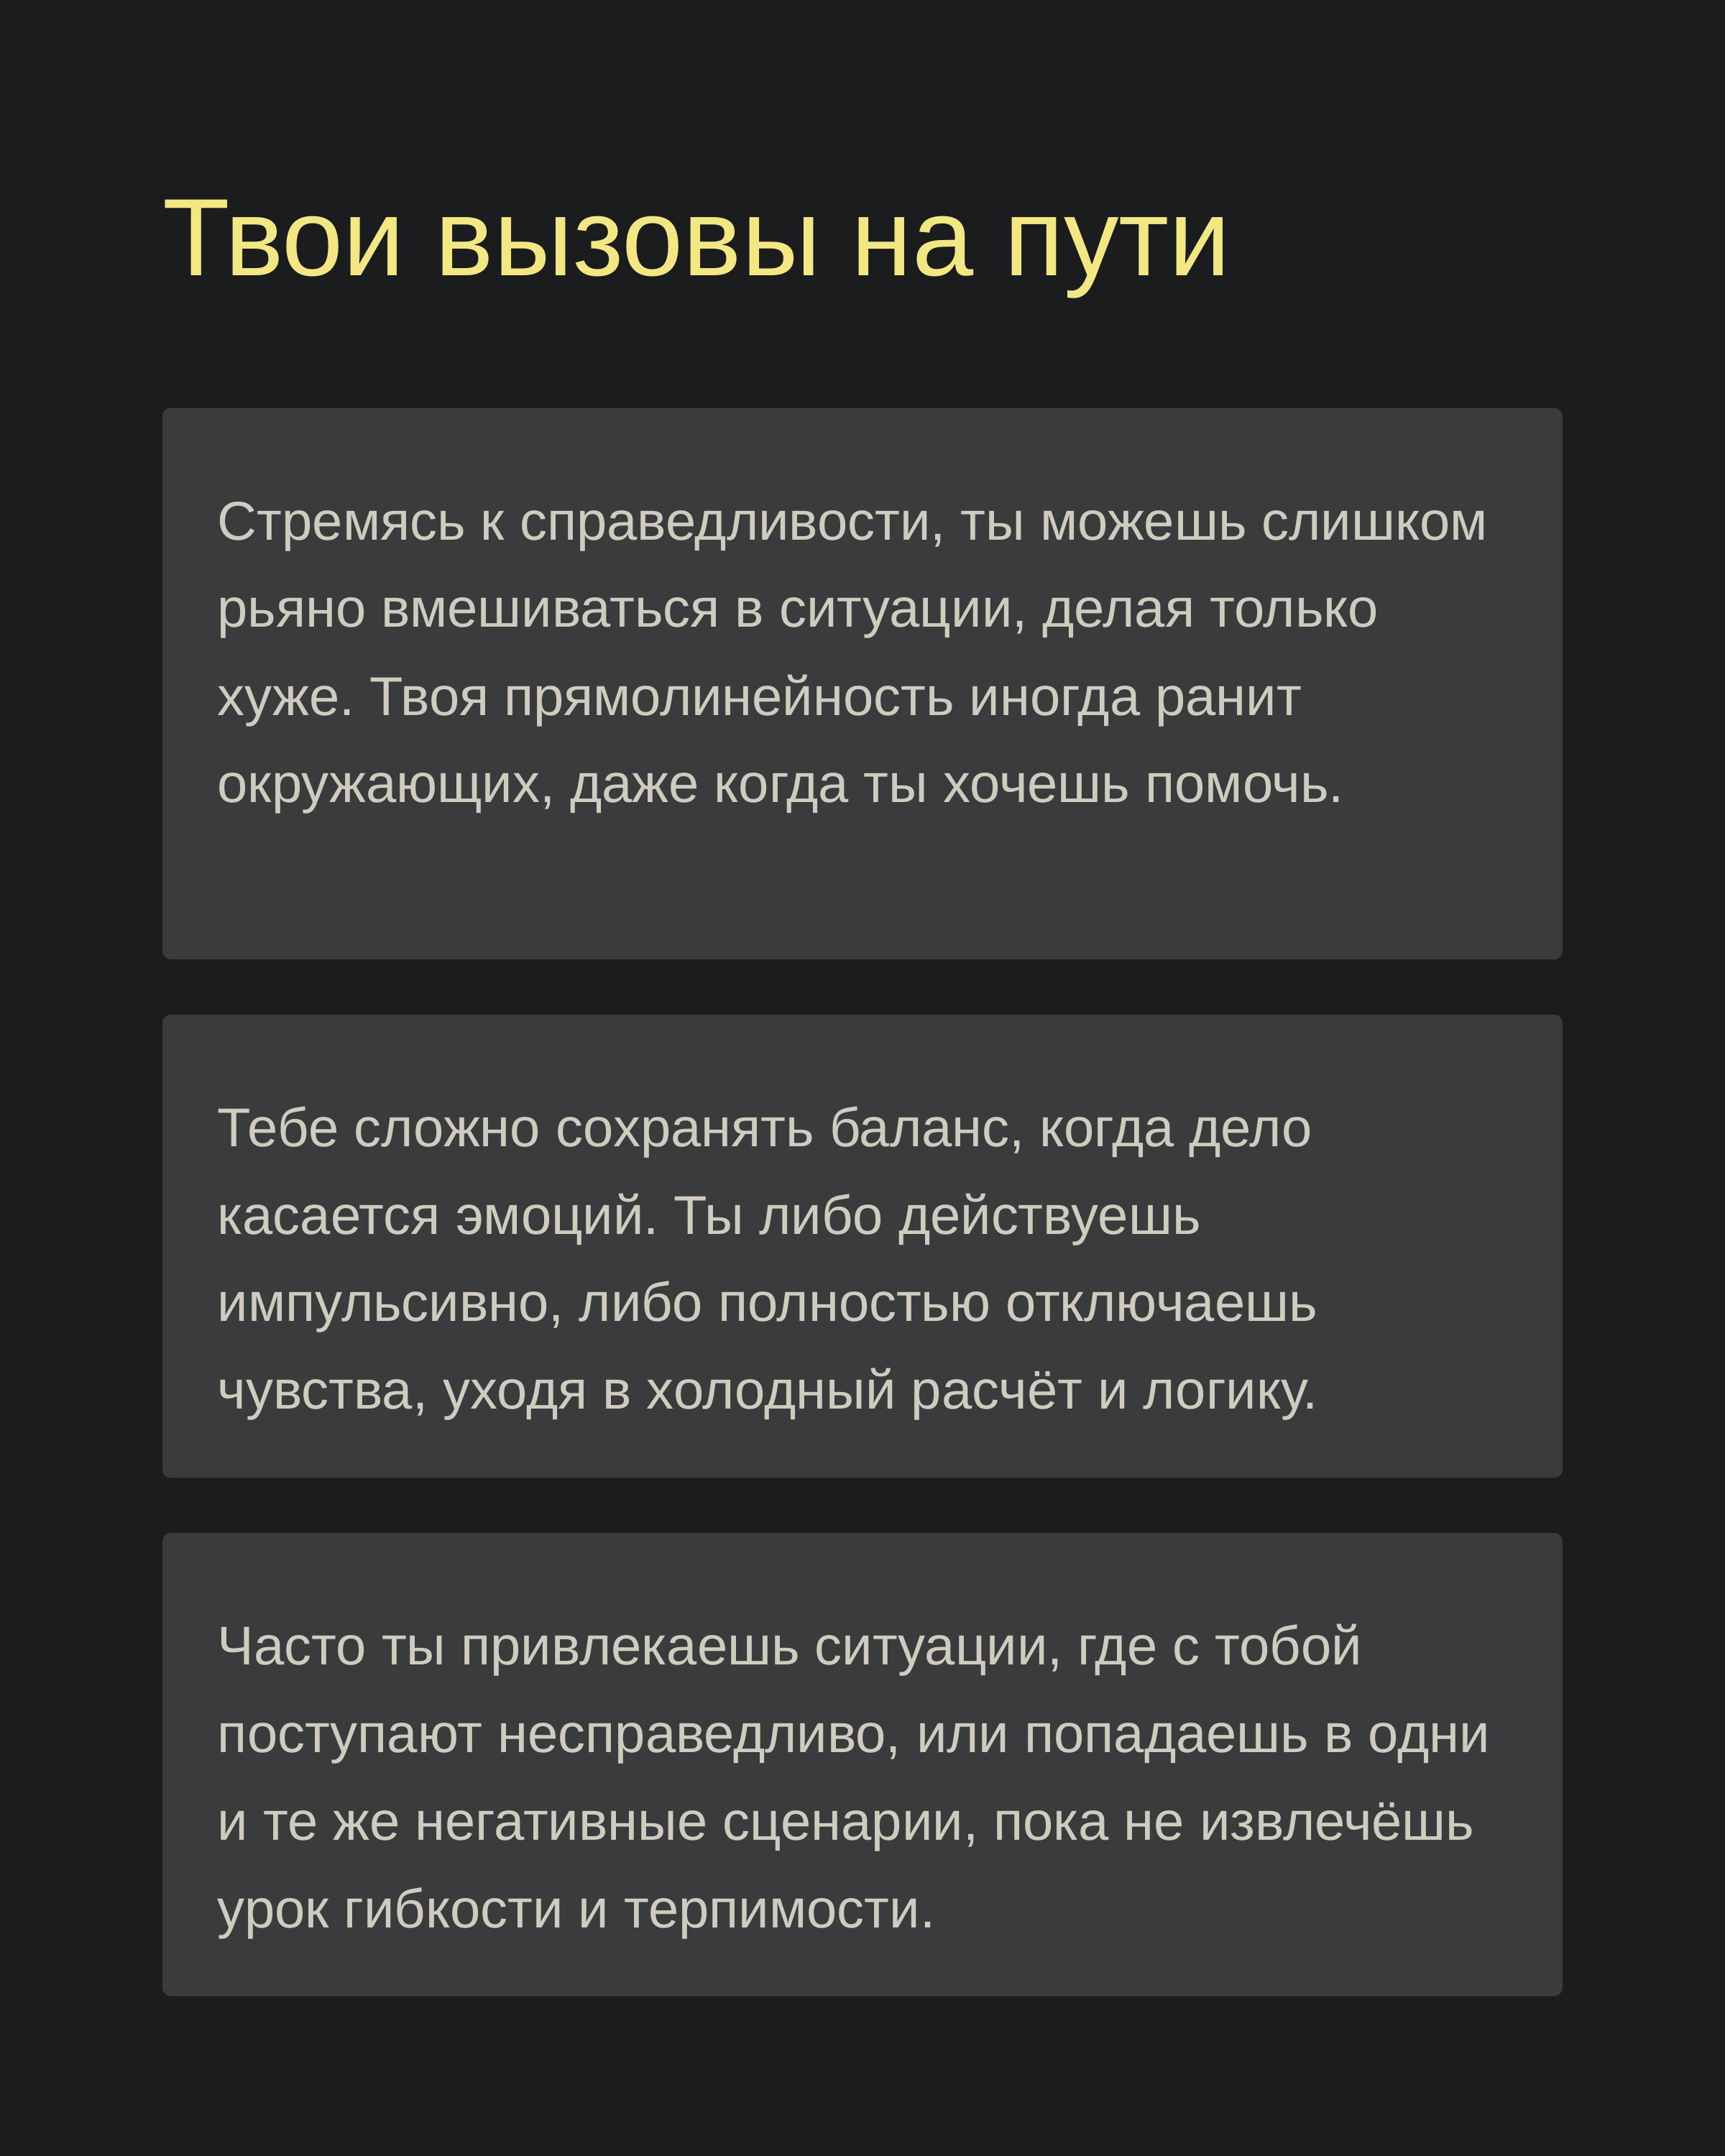

Твои вызовы на пути

Стремясь к справедливости, ты можешь слишком рьяно вмешиваться в ситуации, делая только хуже. Твоя прямолинейность иногда ранит окружающих, даже когда ты хочешь помочь.

Тебе сложно сохранять баланс, когда дело касается эмоций. Ты либо действуешь импульсивно, либо полностью отключаешь чувства, уходя в холодный расчёт и логику.

Часто ты привлекаешь ситуации, где с тобой поступают несправедливо, или попадаешь в одни и те же негативные сценарии, пока не извлечёшь урок гибкости и терпимости.